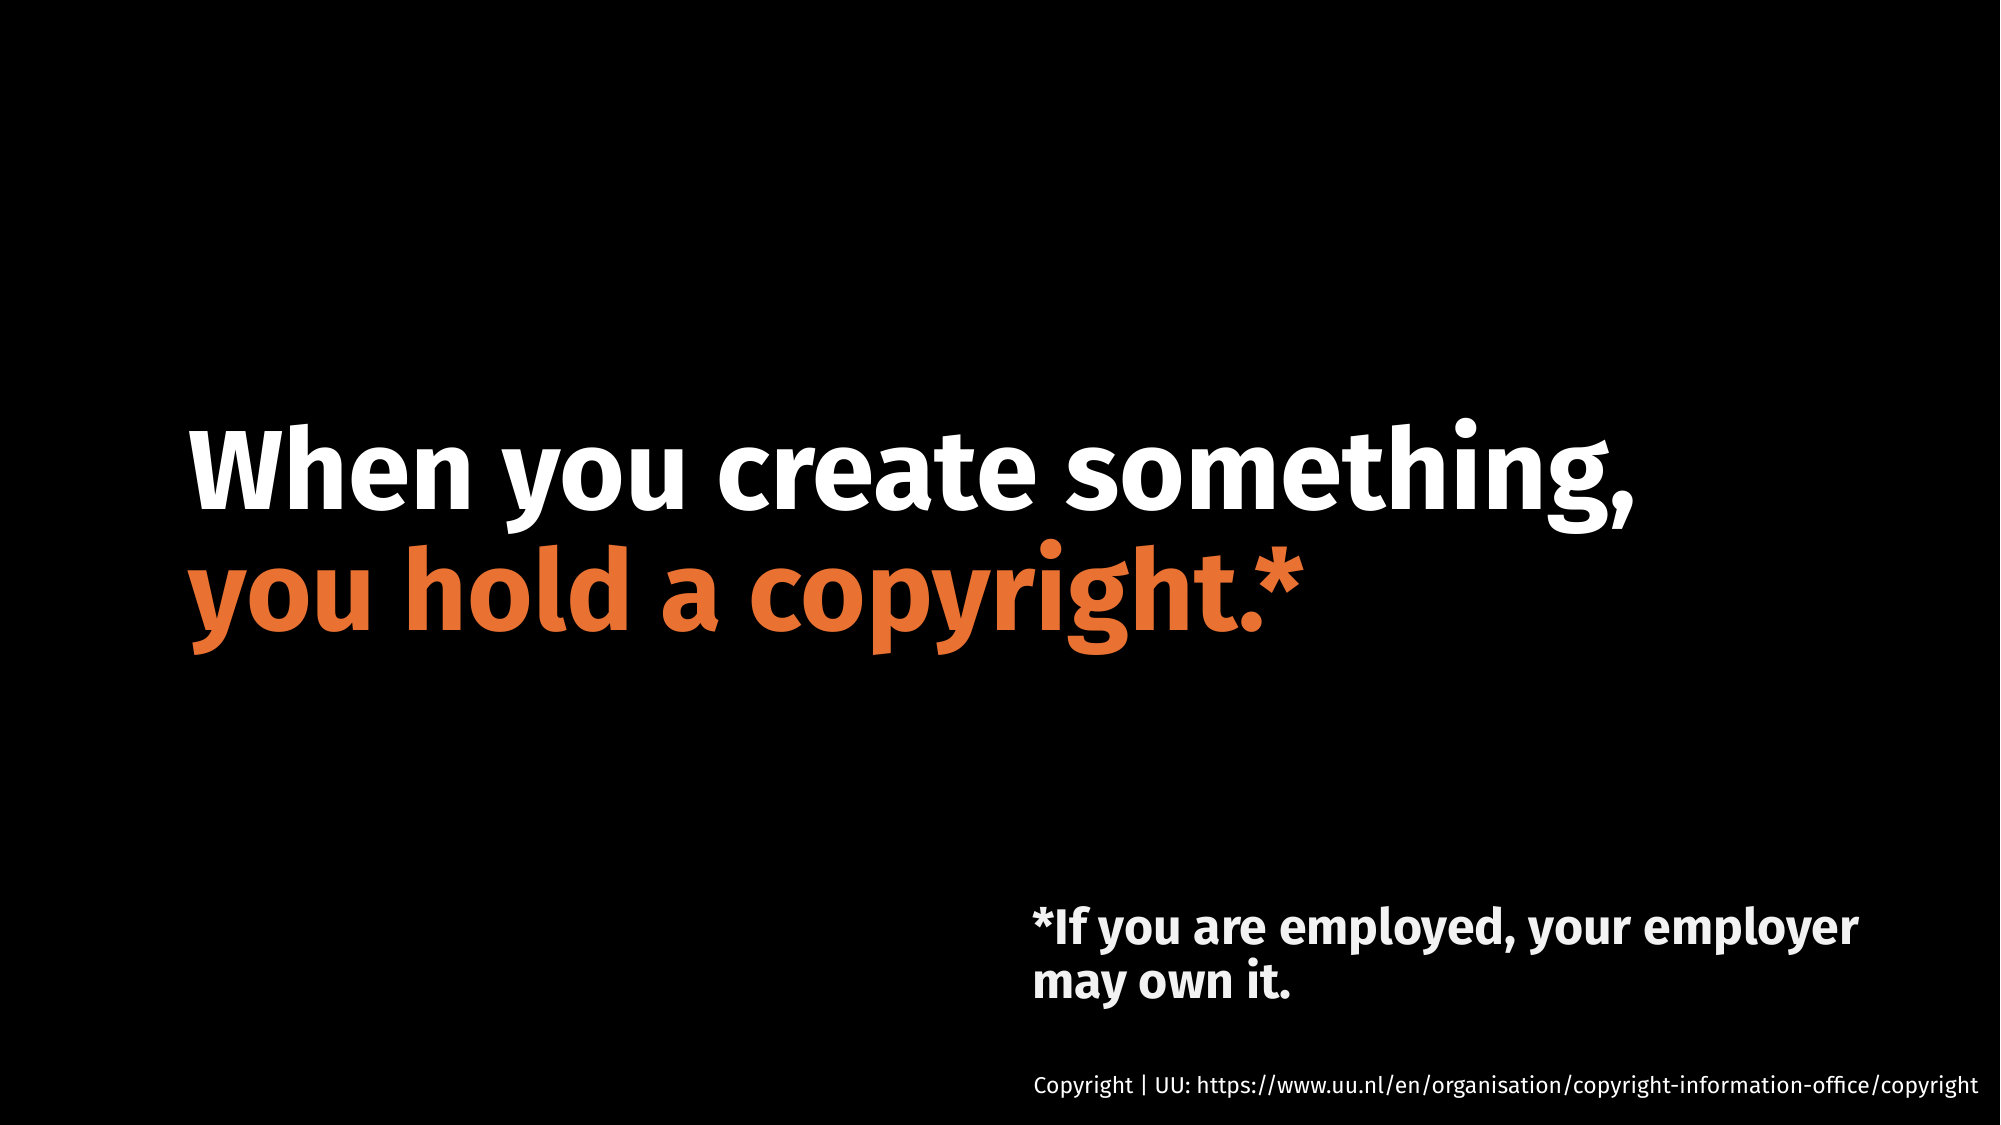

# When you create something, you hold a copyright.*
*If you are employed, your employer may own it.
Copyright | UU: https://www.uu.nl/en/organisation/copyright-information-office/copyright